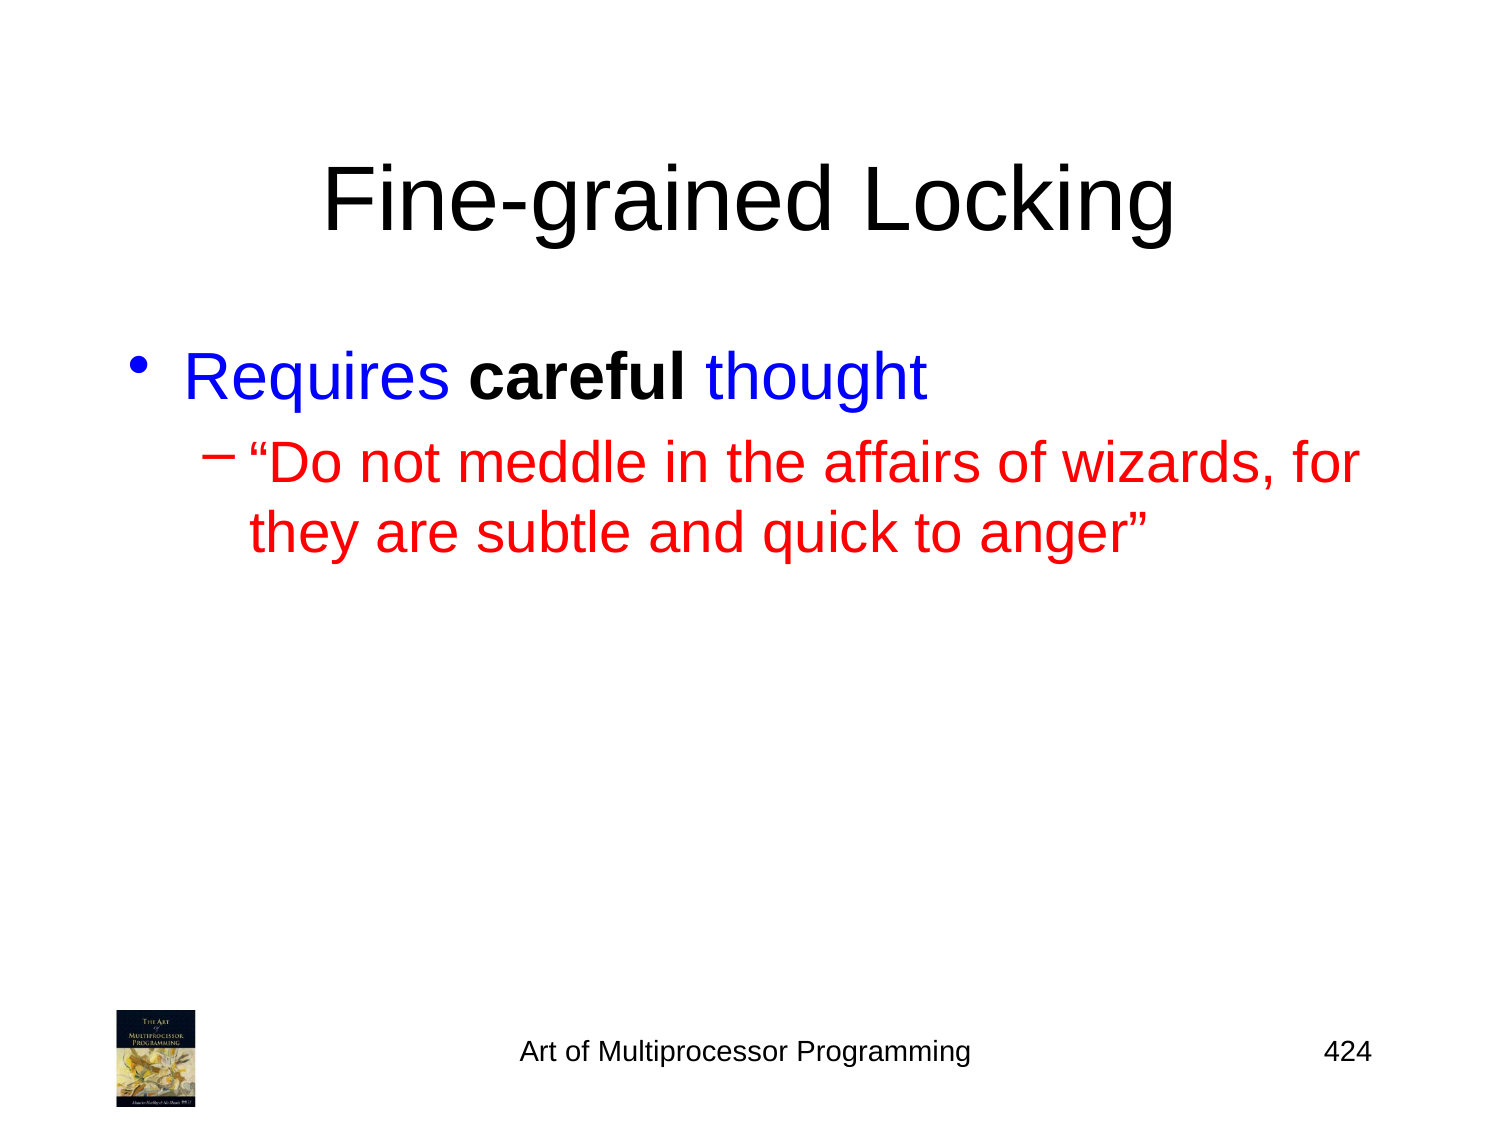

# Fine-grained Locking
Requires careful thought
“Do not meddle in the affairs of wizards, for they are subtle and quick to anger”
Art of Multiprocessor Programming
424